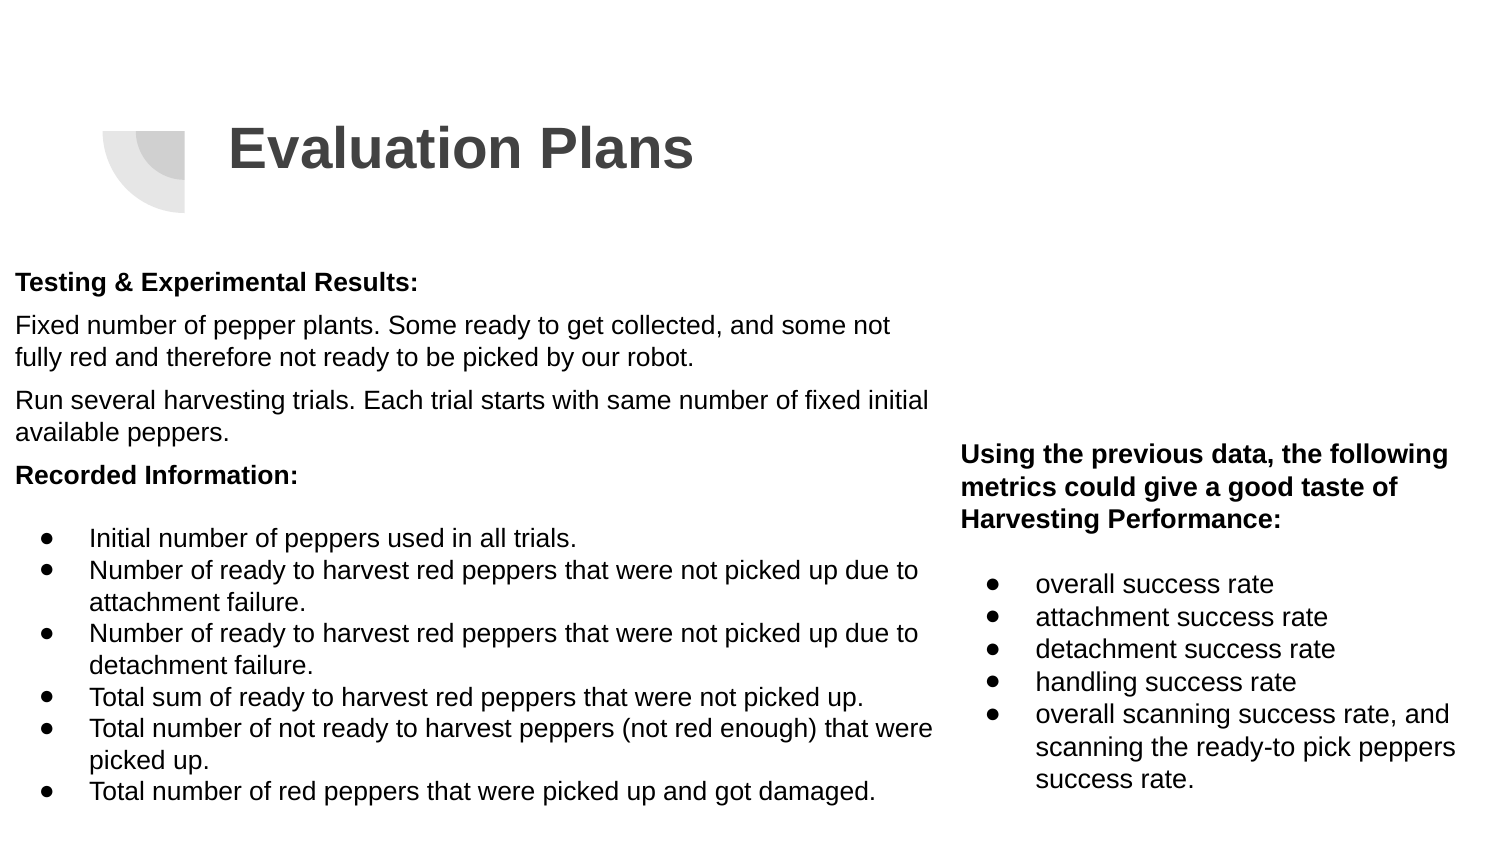

# Evaluation Plans
Testing & Experimental Results:
Fixed number of pepper plants. Some ready to get collected, and some not fully red and therefore not ready to be picked by our robot.
Run several harvesting trials. Each trial starts with same number of fixed initial available peppers.
Recorded Information:

Initial number of peppers used in all trials.
Number of ready to harvest red peppers that were not picked up due to attachment failure.
Number of ready to harvest red peppers that were not picked up due to detachment failure.
Total sum of ready to harvest red peppers that were not picked up.
Total number of not ready to harvest peppers (not red enough) that were picked up.
Total number of red peppers that were picked up and got damaged.

Using the previous data, the following metrics could give a good taste of Harvesting Performance:

overall success rate
attachment success rate
detachment success rate
handling success rate
overall scanning success rate, and scanning the ready-to pick peppers success rate.